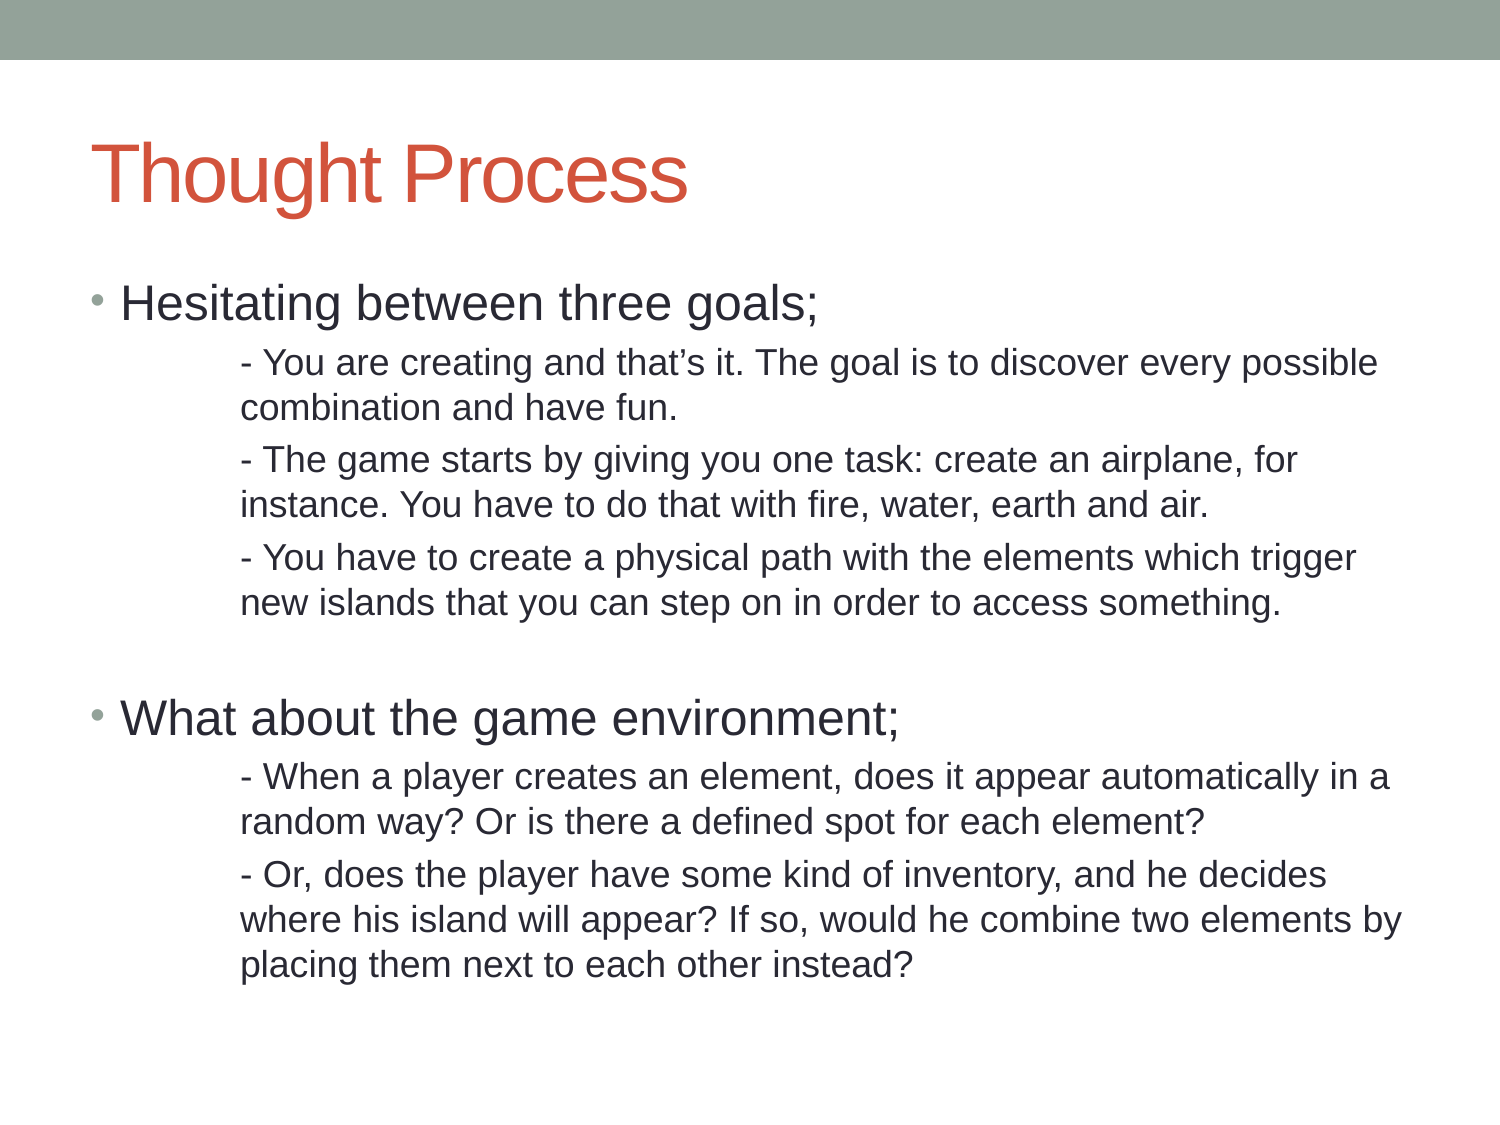

# Thought Process
Hesitating between three goals;
	- You are creating and that’s it. The goal is to discover every possible 	combination and have fun.
	- The game starts by giving you one task: create an airplane, for 	instance. You have to do that with fire, water, earth and air.
	- You have to create a physical path with the elements which trigger 	new islands that you can step on in order to access something.

What about the game environment;
	- When a player creates an element, does it appear automatically in a 	random way? Or is there a defined spot for each element?
	- Or, does the player have some kind of inventory, and he decides 	where his island will appear? If so, would he combine two elements by 	placing them next to each other instead?